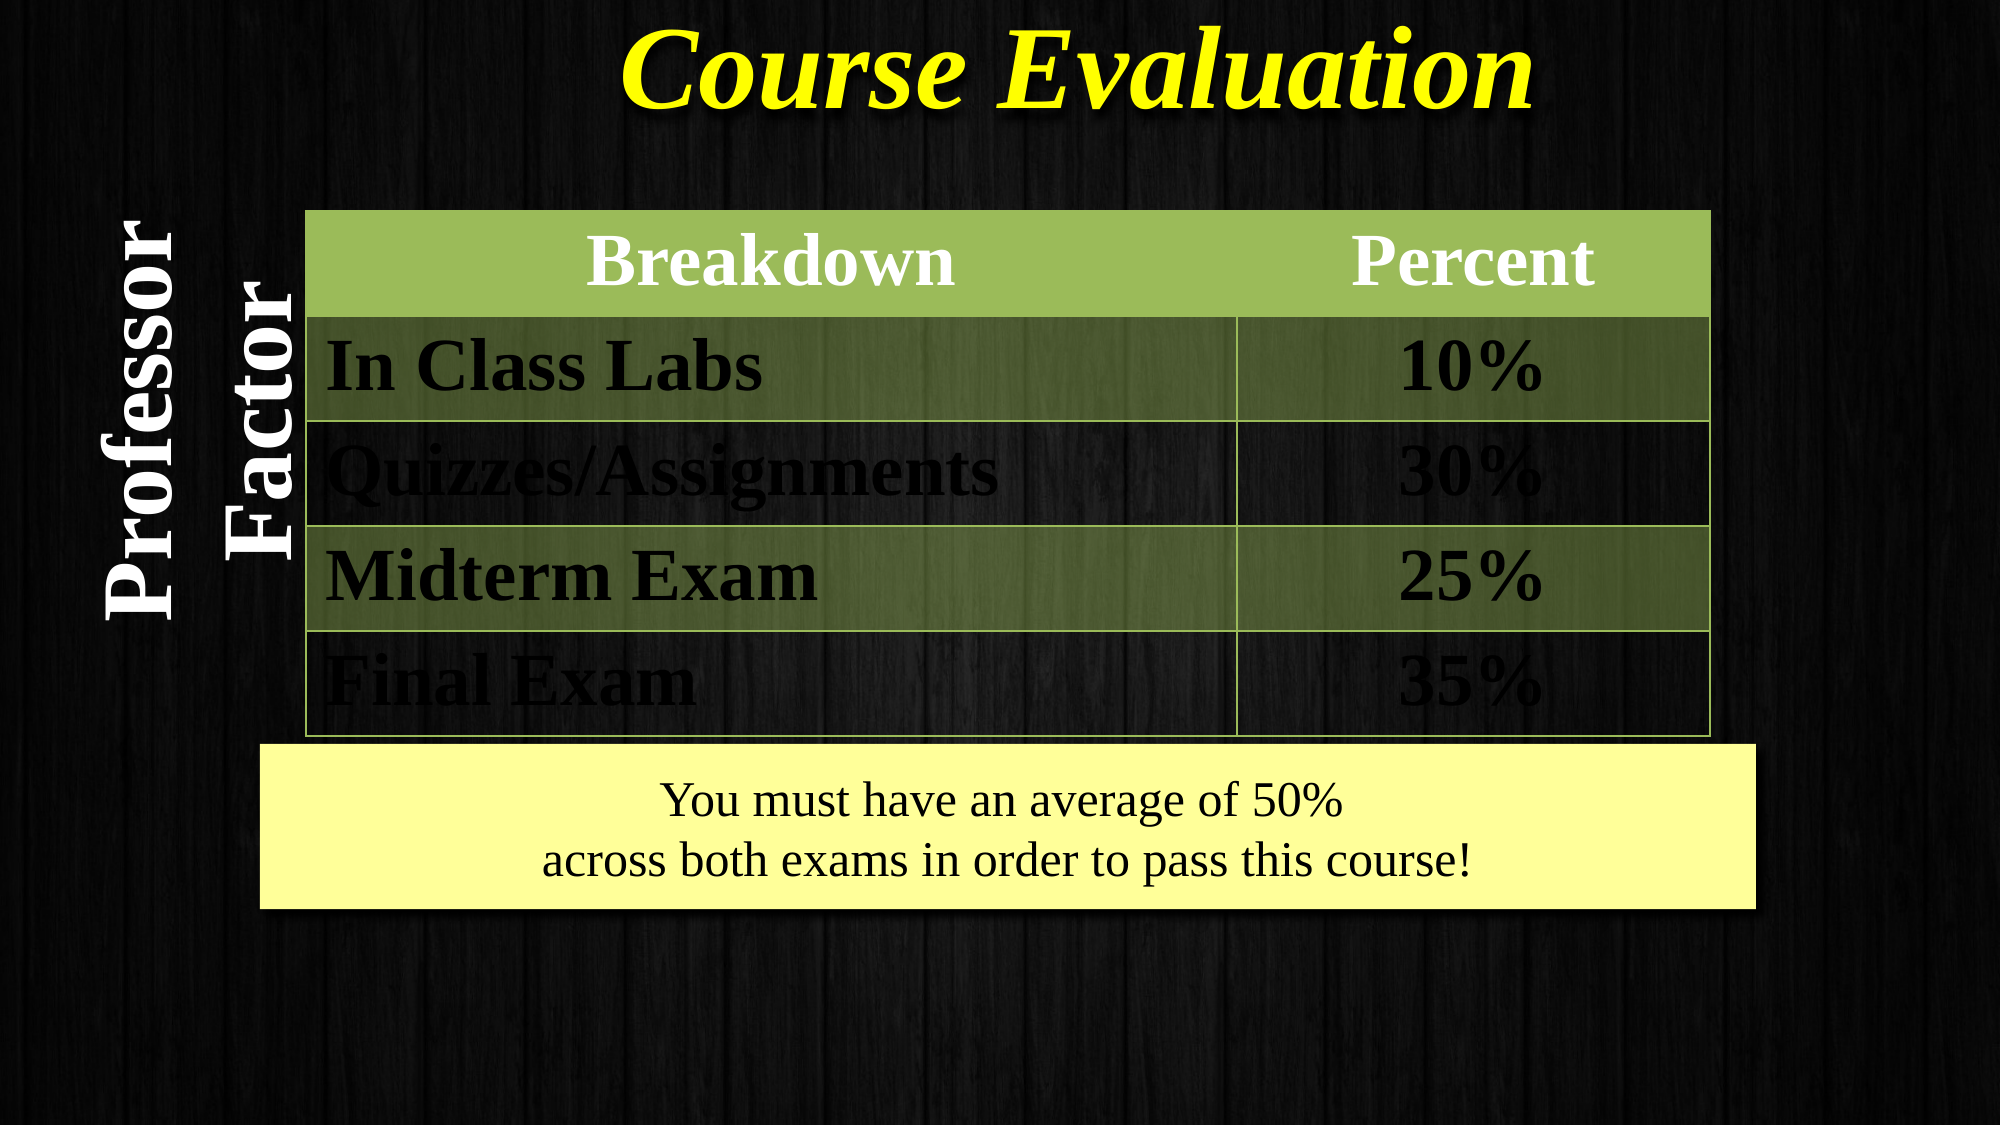

Course Evaluation
Professor Factor
| Breakdown | Percent |
| --- | --- |
| In Class Labs | 10% |
| Quizzes/Assignments | 30% |
| Midterm Exam | 25% |
| Final Exam | 35% |
You must have an average of 50%
across both exams in order to pass this course!